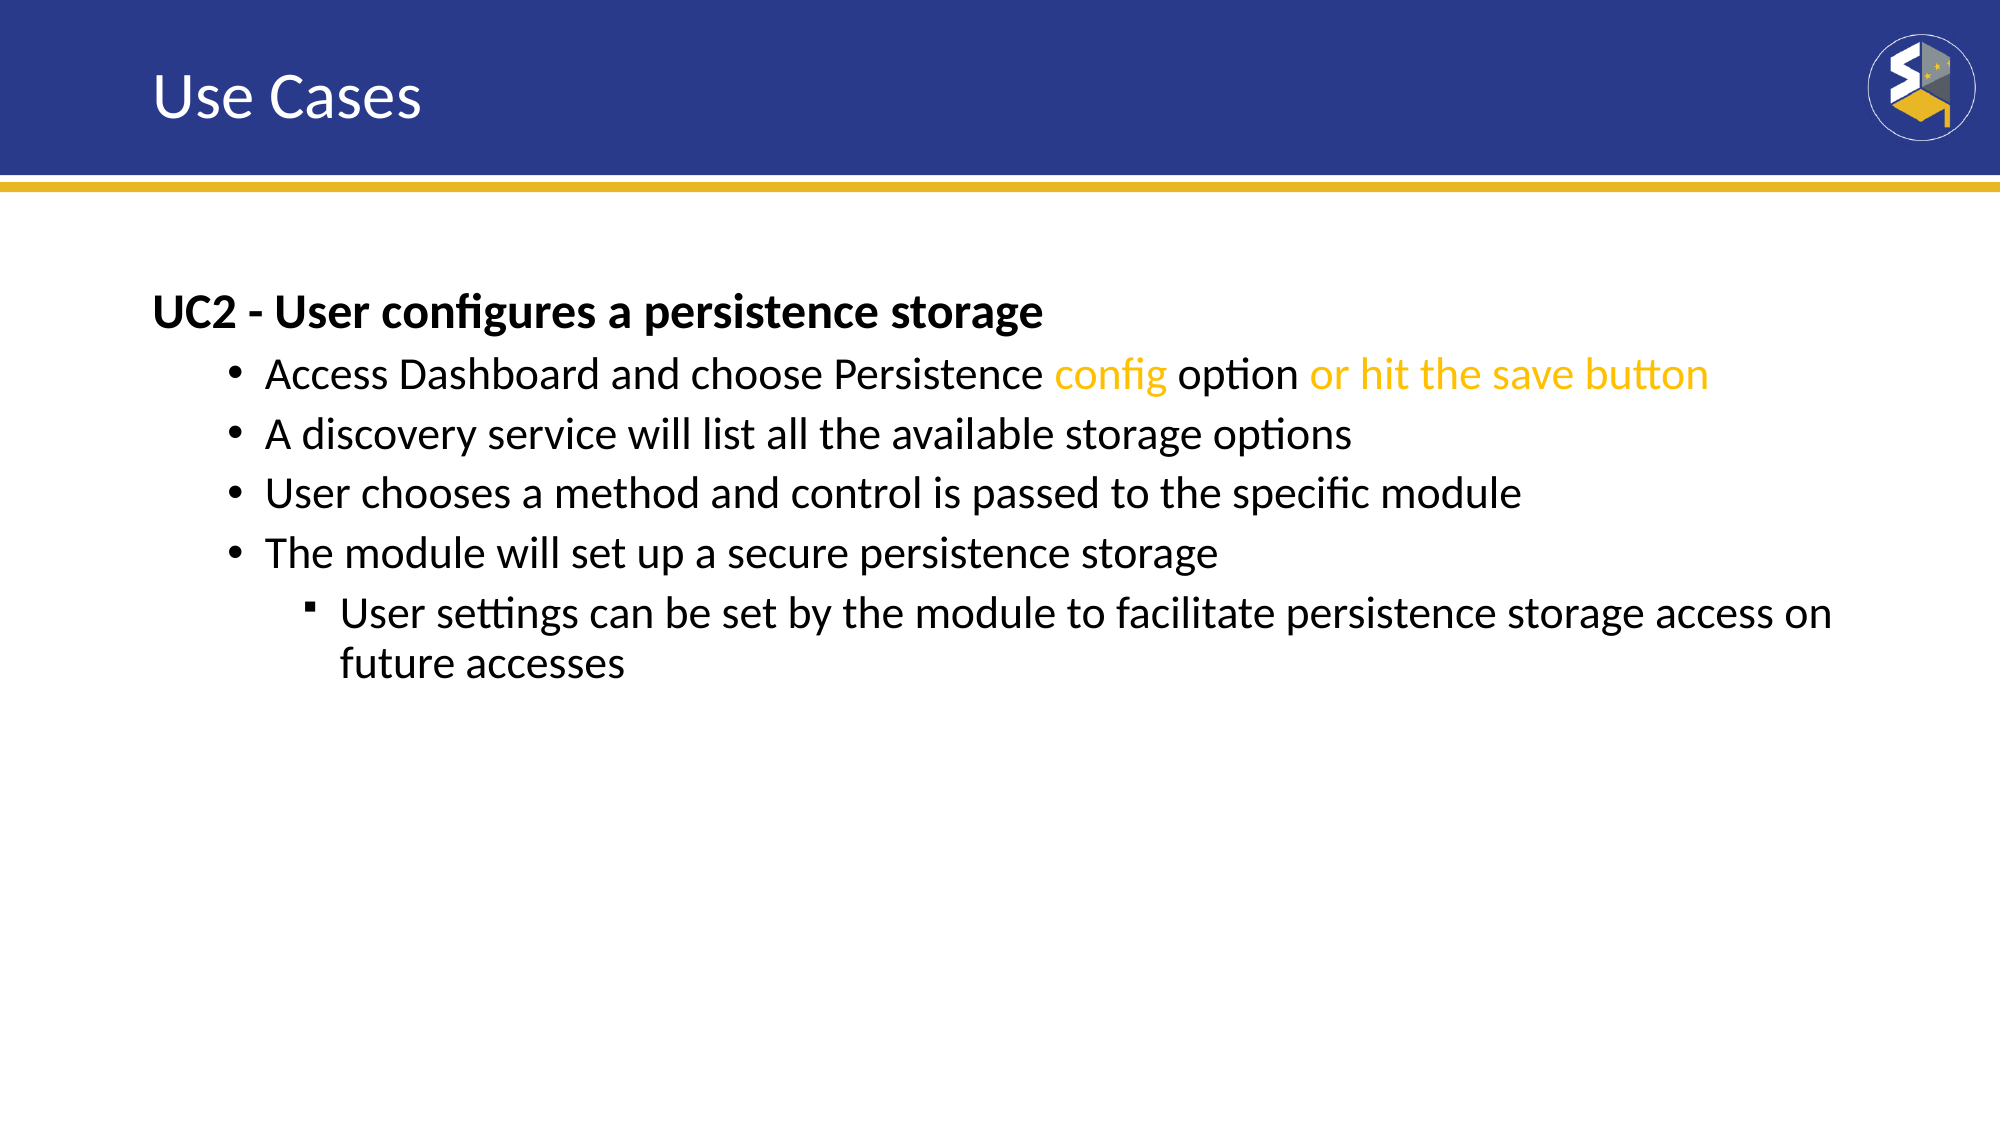

# Use Cases
UC2 - User configures a persistence storage
Access Dashboard and choose Persistence config option or hit the save button
A discovery service will list all the available storage options
User chooses a method and control is passed to the specific module
The module will set up a secure persistence storage
User settings can be set by the module to facilitate persistence storage access on future accesses